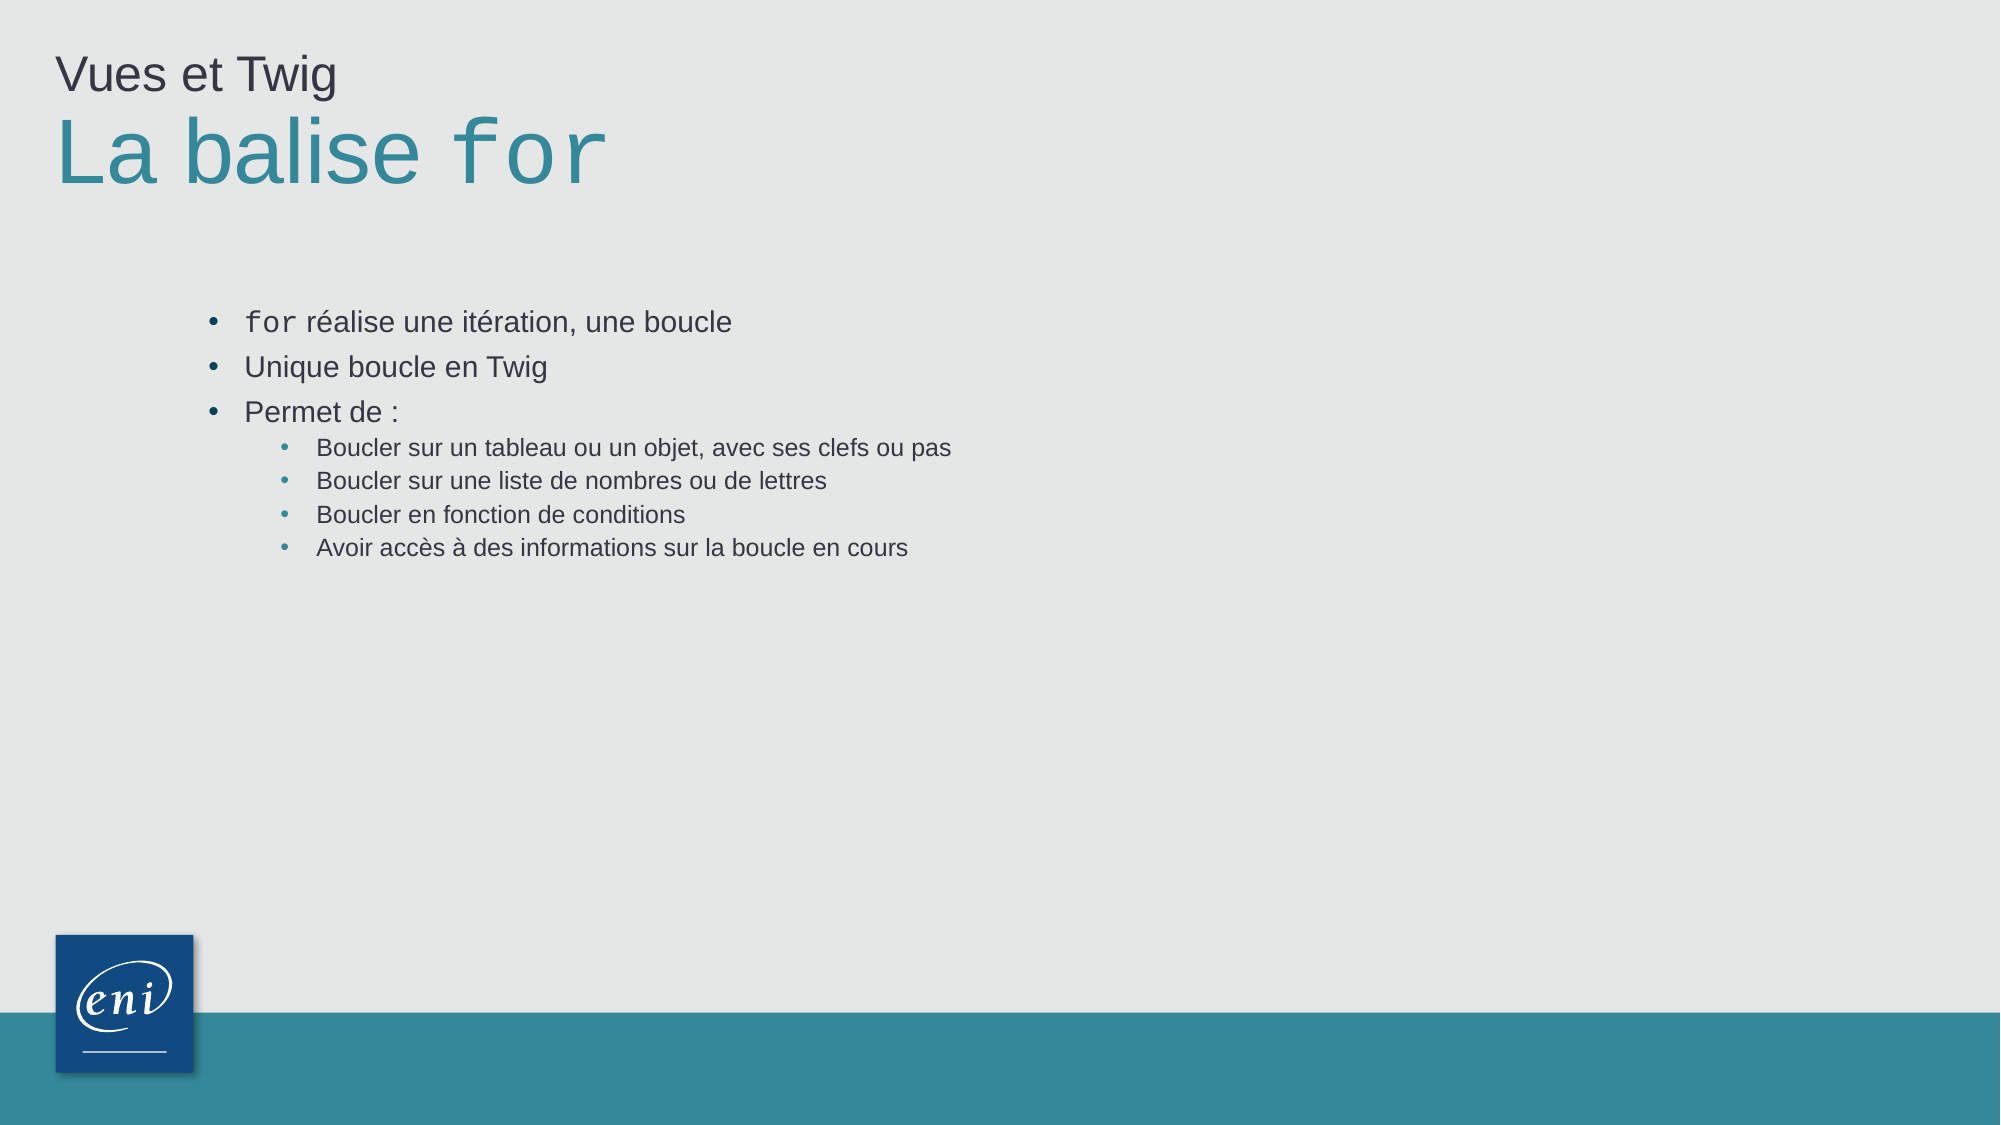

Vues et Twig
# La balise for
for réalise une itération, une boucle
Unique boucle en Twig
Permet de :
Boucler sur un tableau ou un objet, avec ses clefs ou pas
Boucler sur une liste de nombres ou de lettres
Boucler en fonction de conditions
Avoir accès à des informations sur la boucle en cours